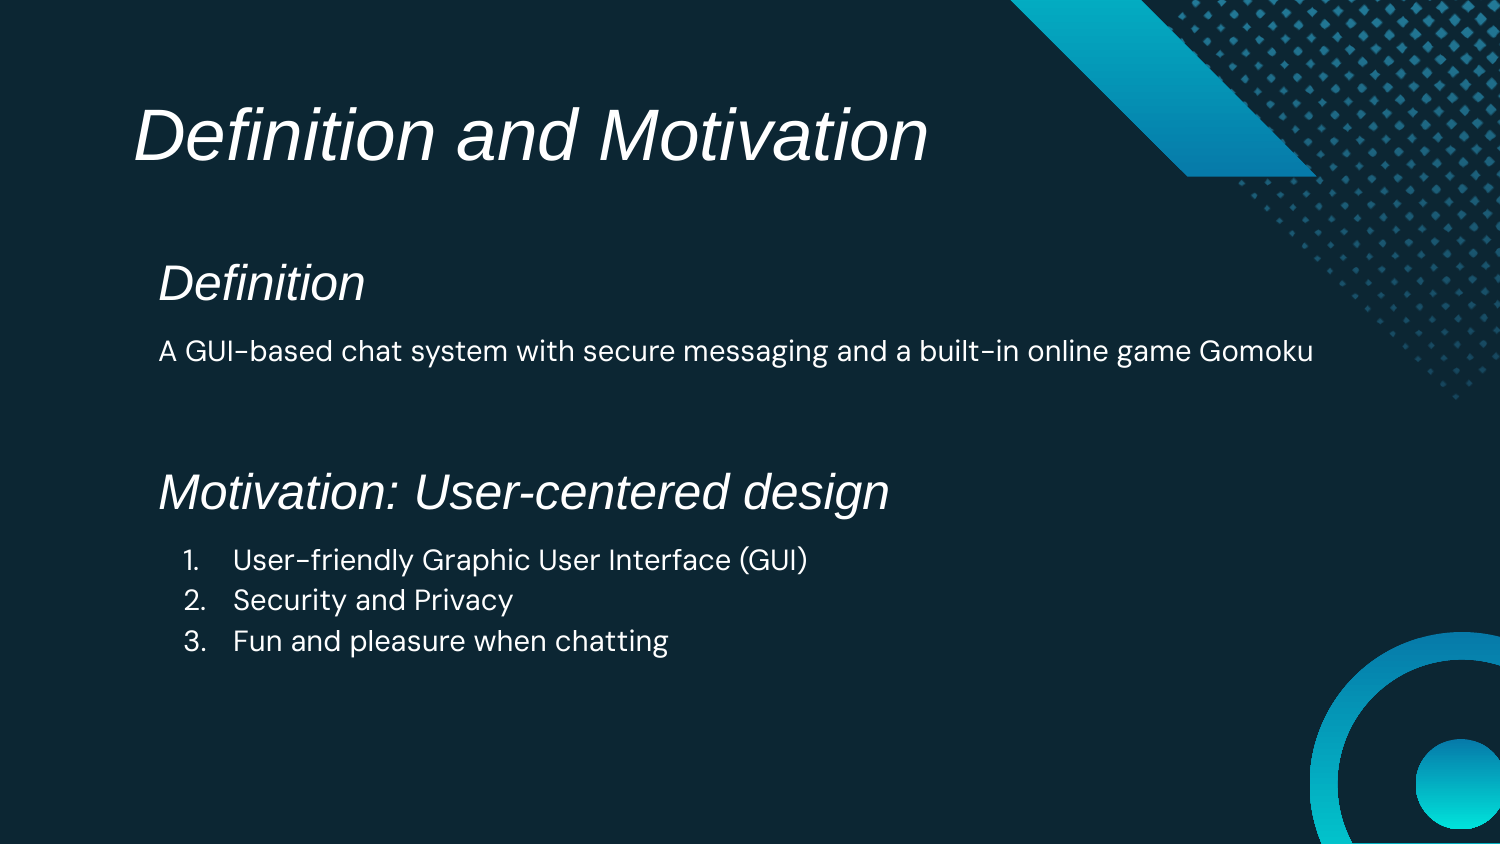

# Definition and Motivation
Definition
A GUI-based chat system with secure messaging and a built-in online game Gomoku
Motivation: User-centered design
User-friendly Graphic User Interface (GUI)
Security and Privacy
Fun and pleasure when chatting